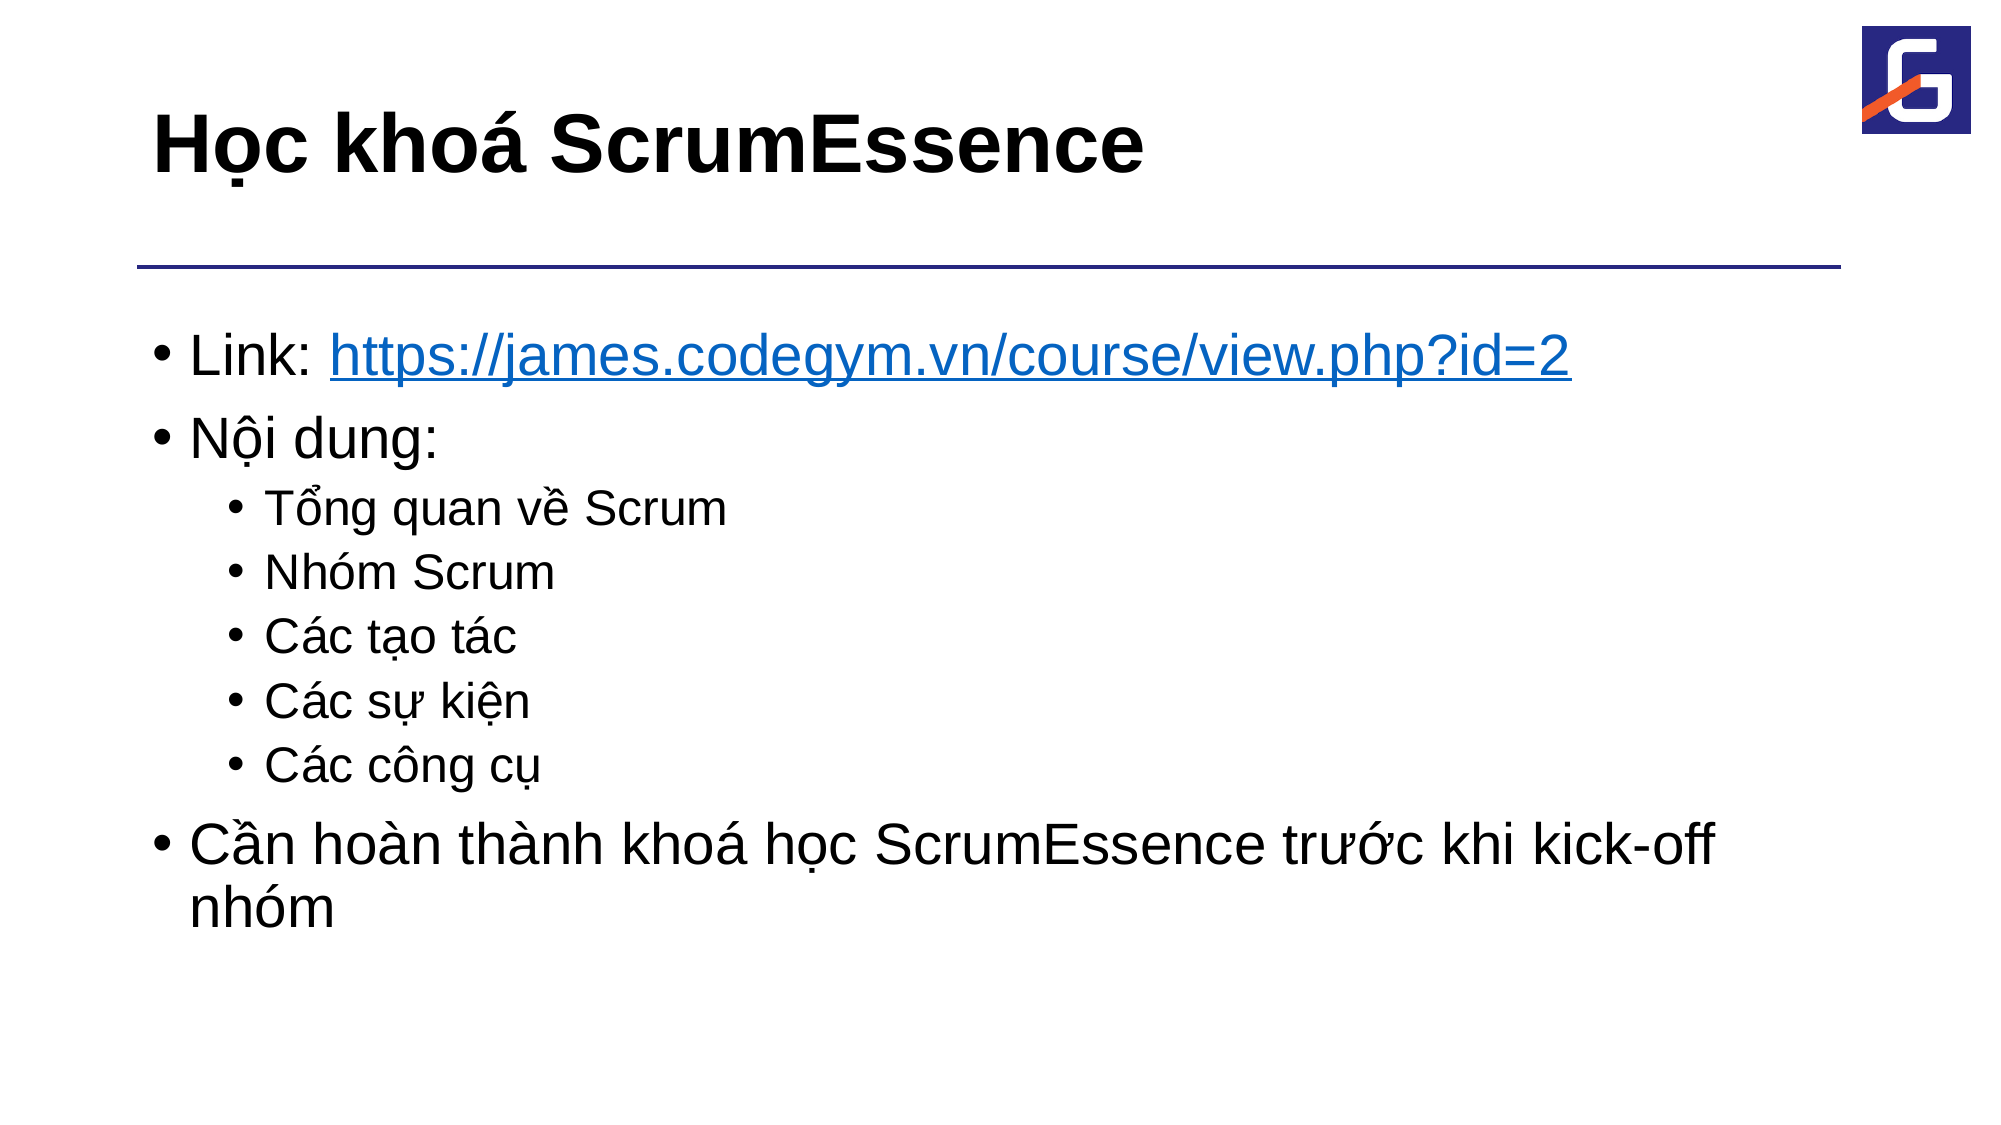

# Học khoá ScrumEssence
Link: https://james.codegym.vn/course/view.php?id=2
Nội dung:
Tổng quan về Scrum
Nhóm Scrum
Các tạo tác
Các sự kiện
Các công cụ
Cần hoàn thành khoá học ScrumEssence trước khi kick-off nhóm